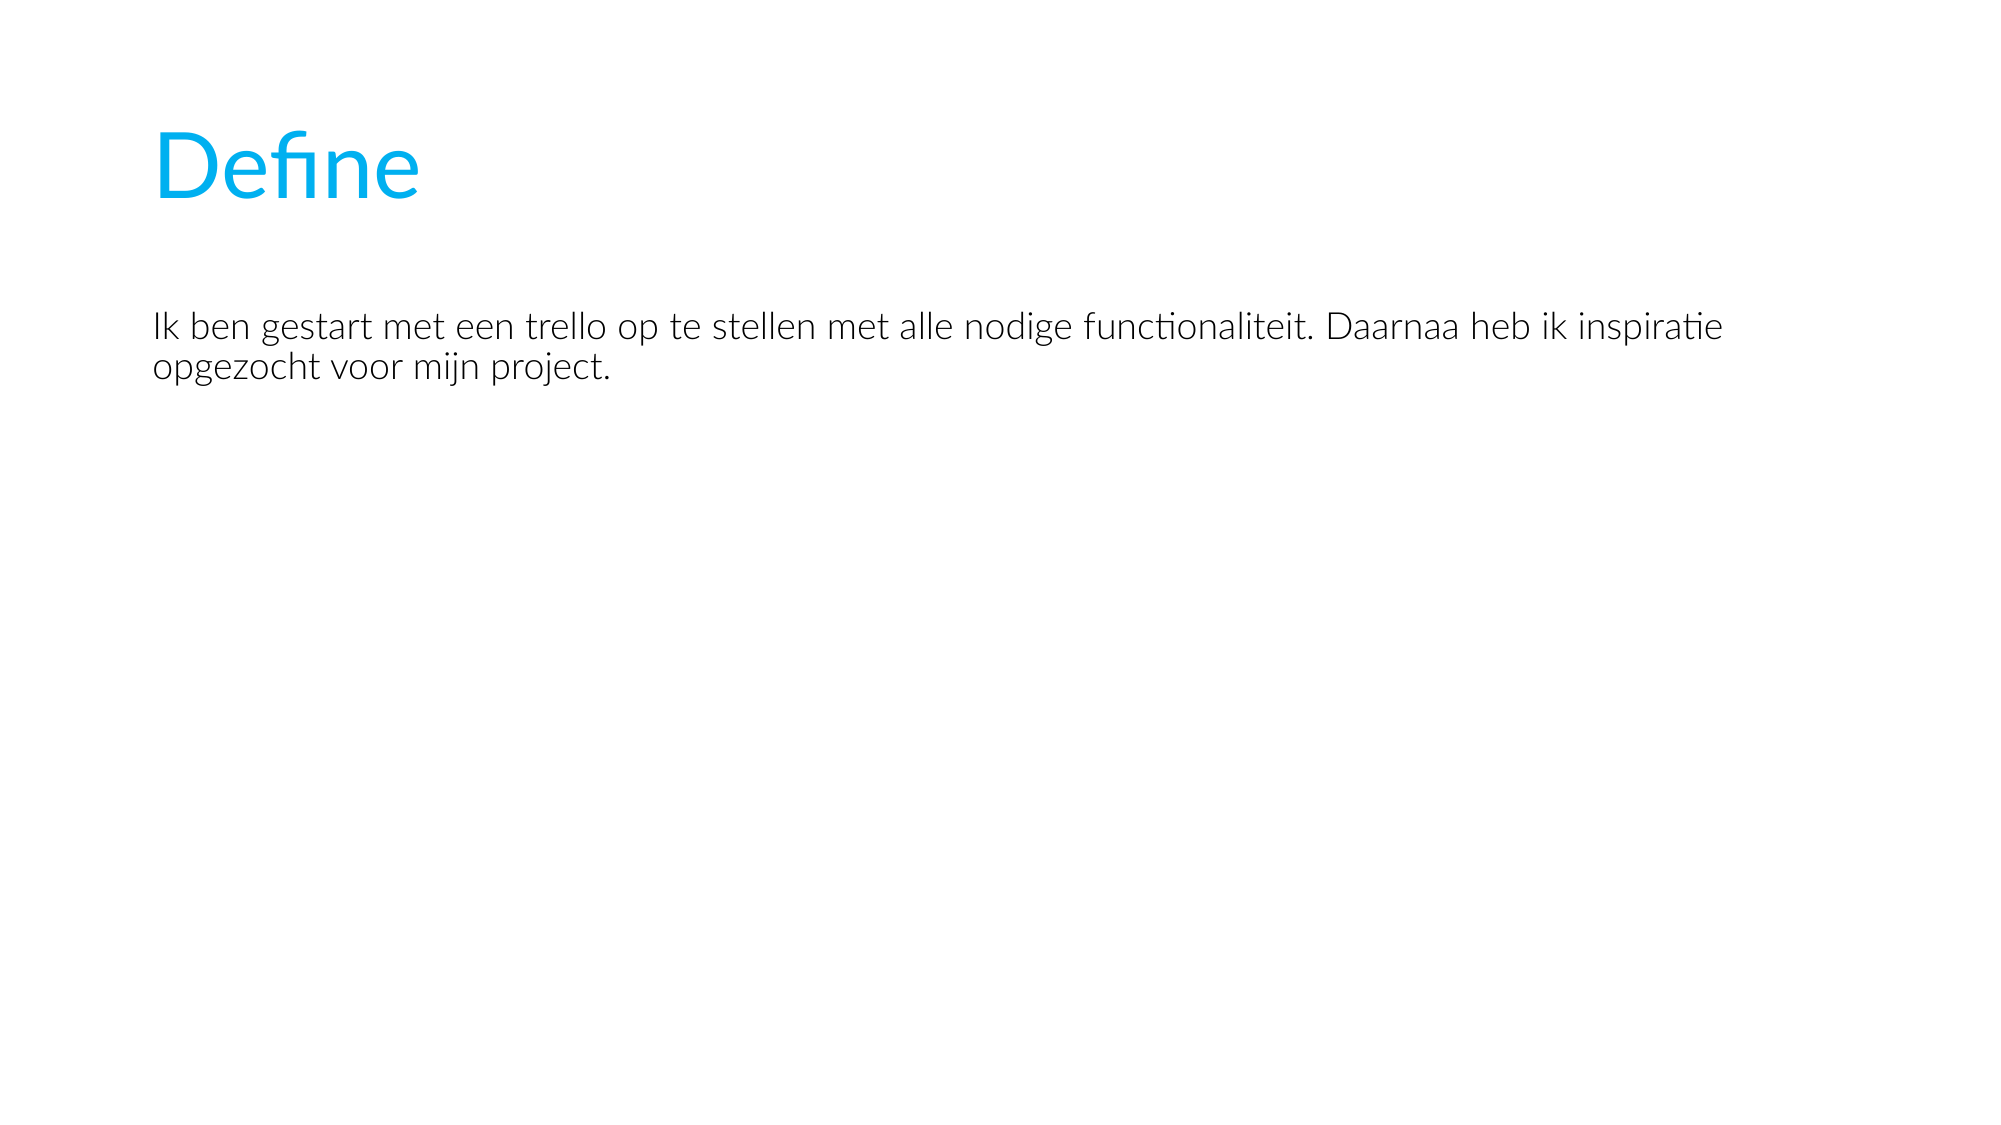

# Define
Ik ben gestart met een trello op te stellen met alle nodige functionaliteit. Daarnaa heb ik inspiratie opgezocht voor mijn project.